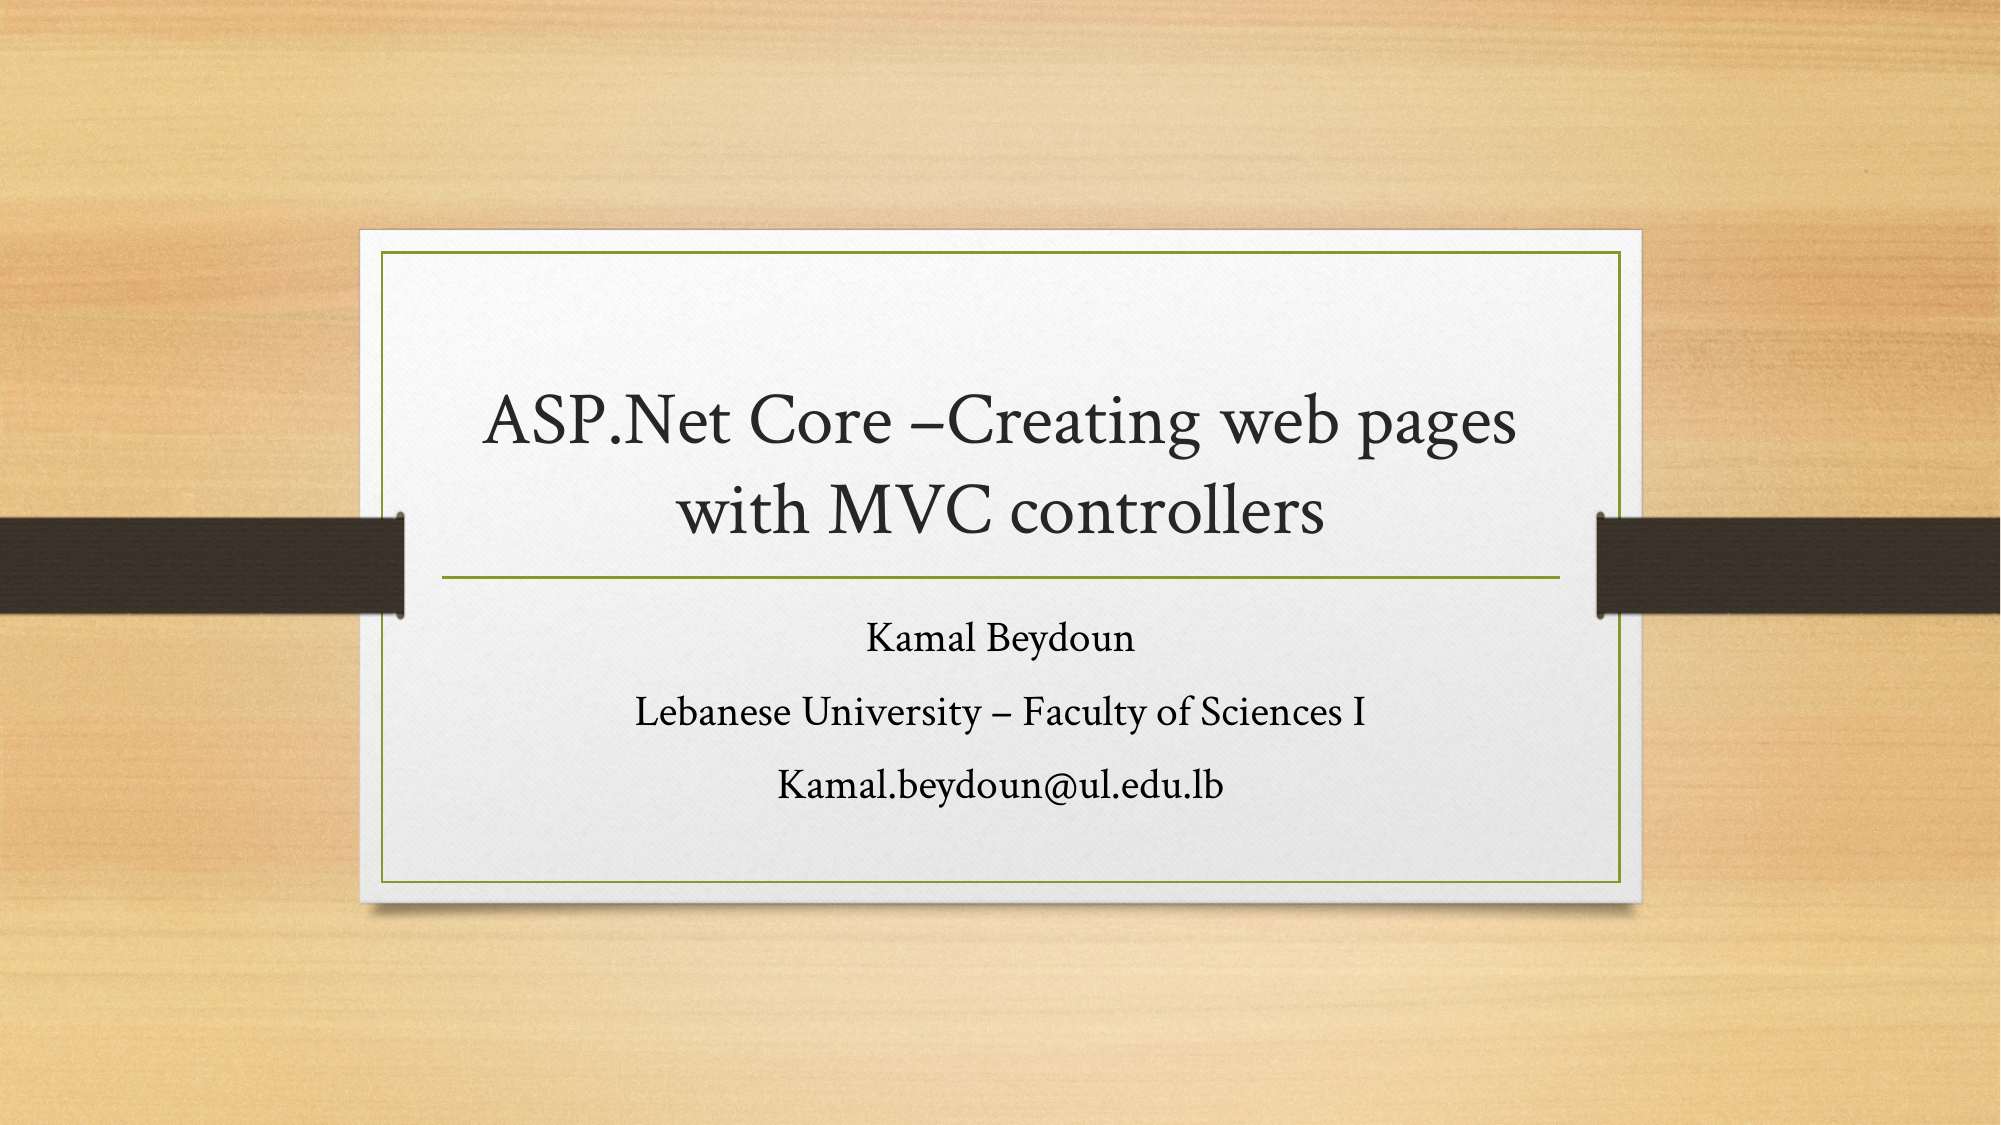

# ASP.Net Core –Creating web pages with MVC controllers
Kamal Beydoun
Lebanese University – Faculty of Sciences I
Kamal.beydoun@ul.edu.lb